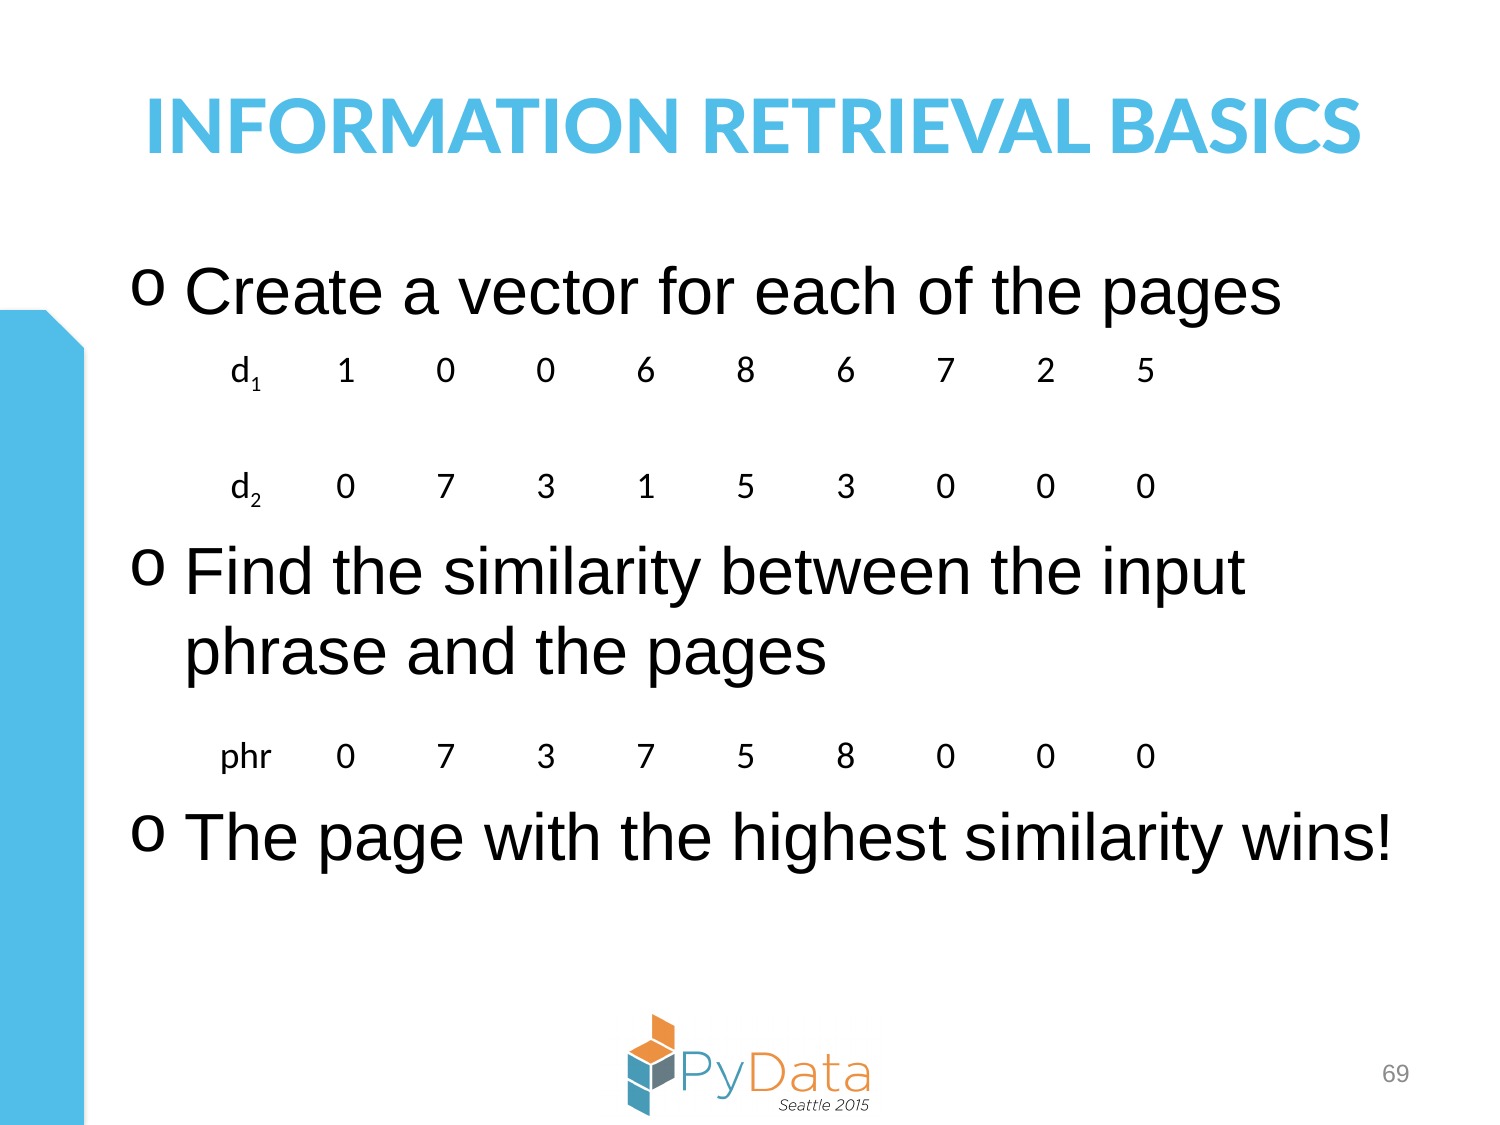

# Information Retrieval Basics
Create a vector for each of the pages

Find the similarity between the input phrase and the pages

The page with the highest similarity wins!
| d1 | 1 | 0 | 0 | 6 | 8 | 6 | 7 | 2 | 5 |
| --- | --- | --- | --- | --- | --- | --- | --- | --- | --- |
| d2 | 0 | 7 | 3 | 1 | 5 | 3 | 0 | 0 | 0 |
| --- | --- | --- | --- | --- | --- | --- | --- | --- | --- |
| phr | 0 | 7 | 3 | 7 | 5 | 8 | 0 | 0 | 0 |
| --- | --- | --- | --- | --- | --- | --- | --- | --- | --- |
69